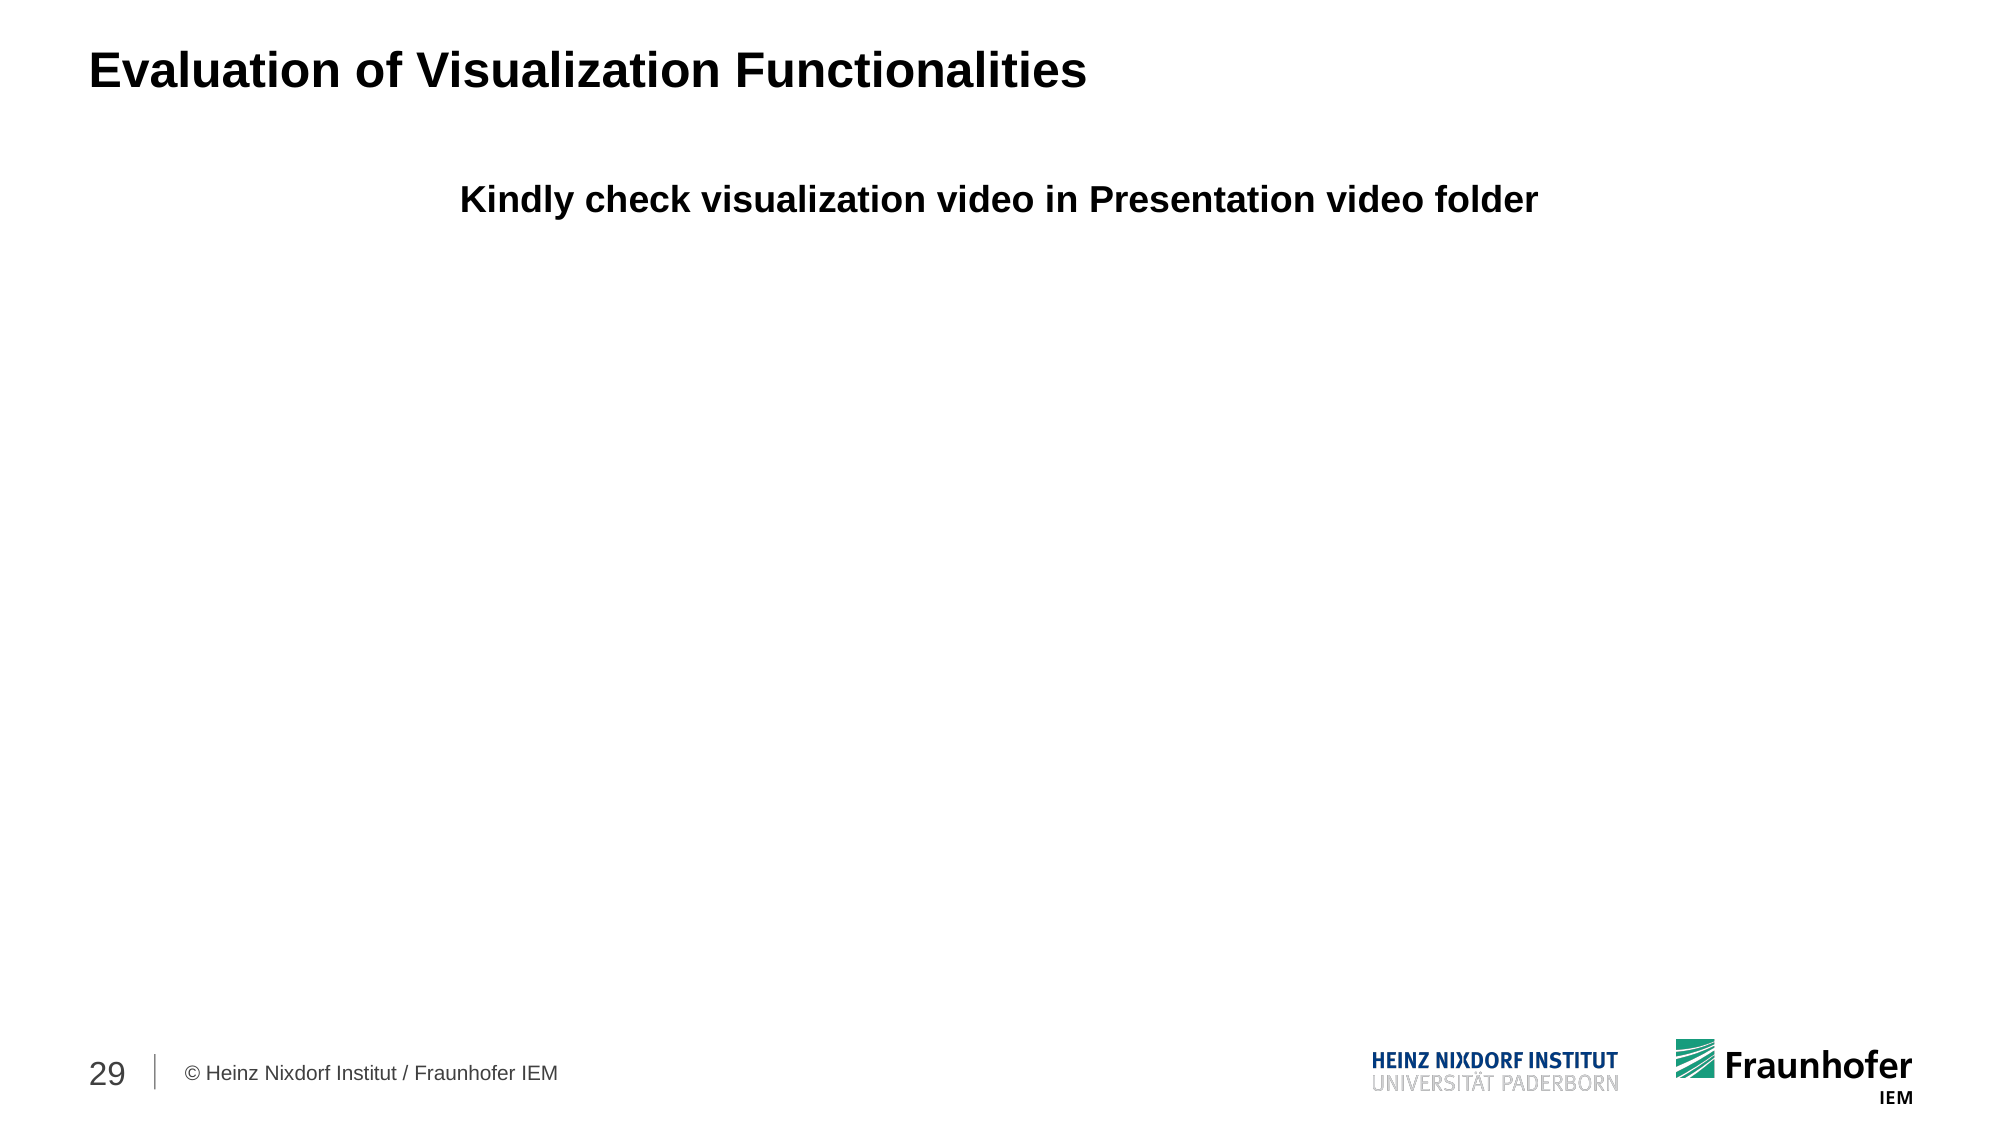

# Evaluation of Visualization Functionalities
Kindly check visualization video in Presentation video folder
29
© Heinz Nixdorf Institut / Fraunhofer IEM